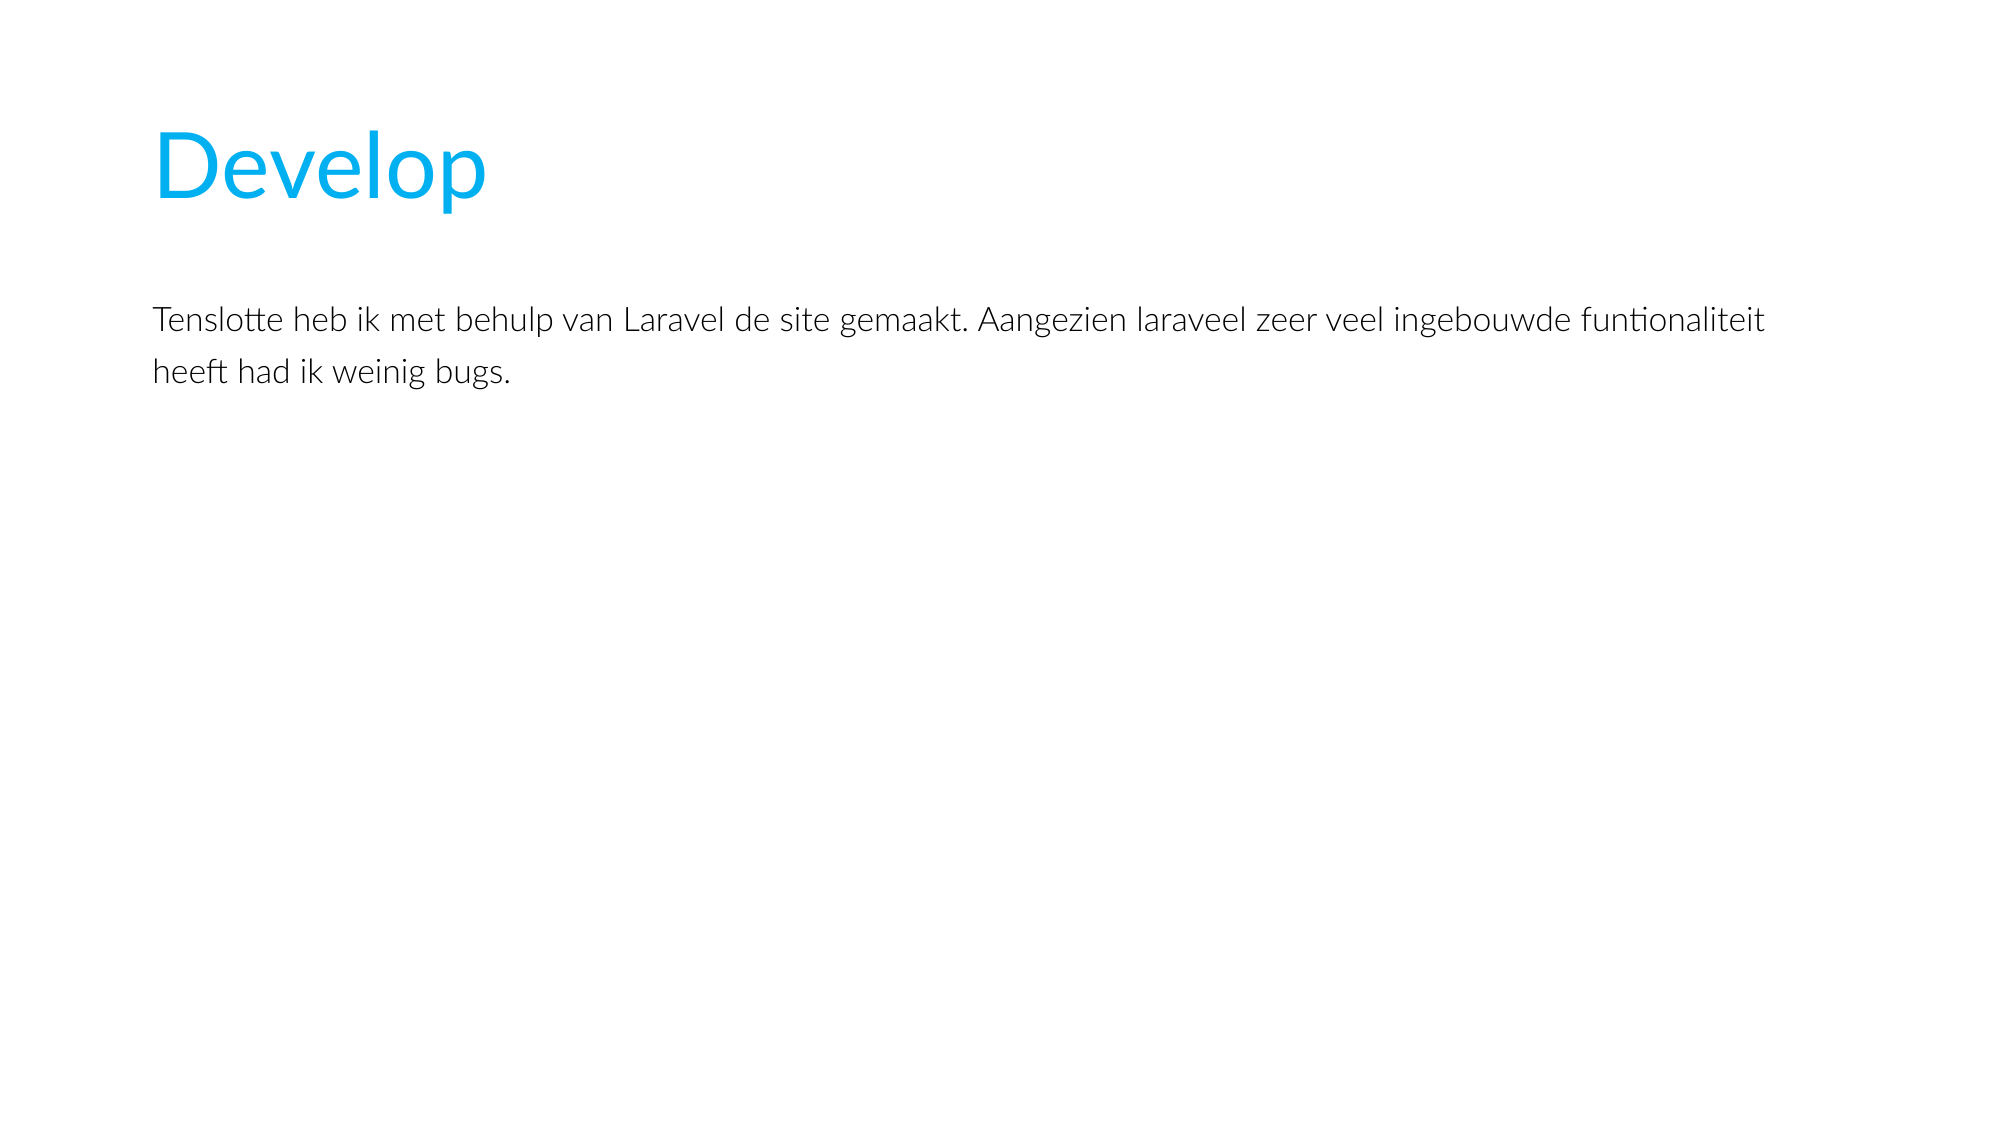

# Develop
Tenslotte heb ik met behulp van Laravel de site gemaakt. Aangezien laraveel zeer veel ingebouwde funtionaliteit heeft had ik weinig bugs.